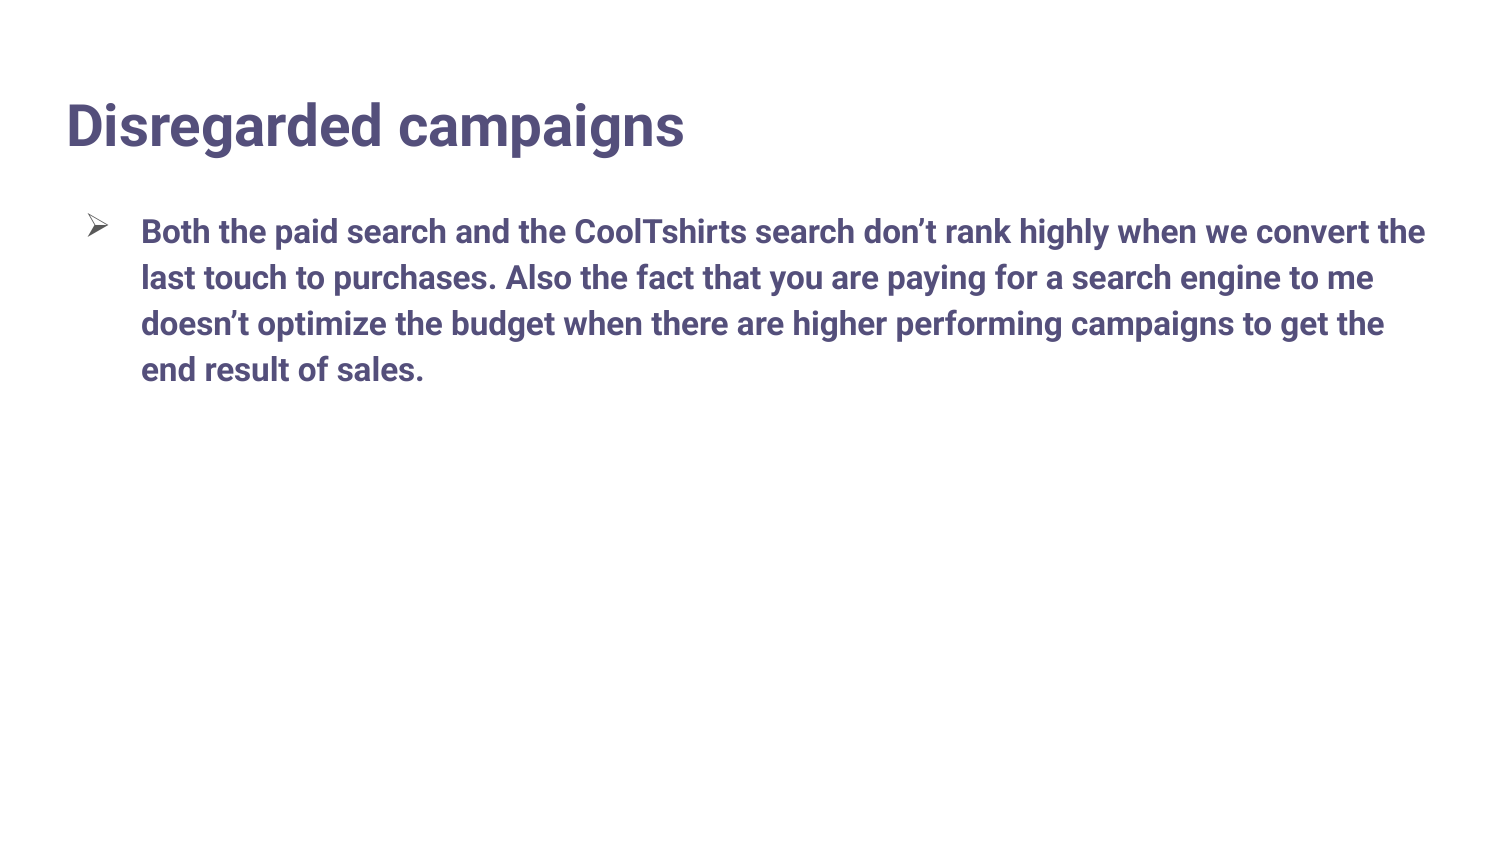

# Disregarded campaigns
Both the paid search and the CoolTshirts search don’t rank highly when we convert the last touch to purchases. Also the fact that you are paying for a search engine to me doesn’t optimize the budget when there are higher performing campaigns to get the end result of sales.